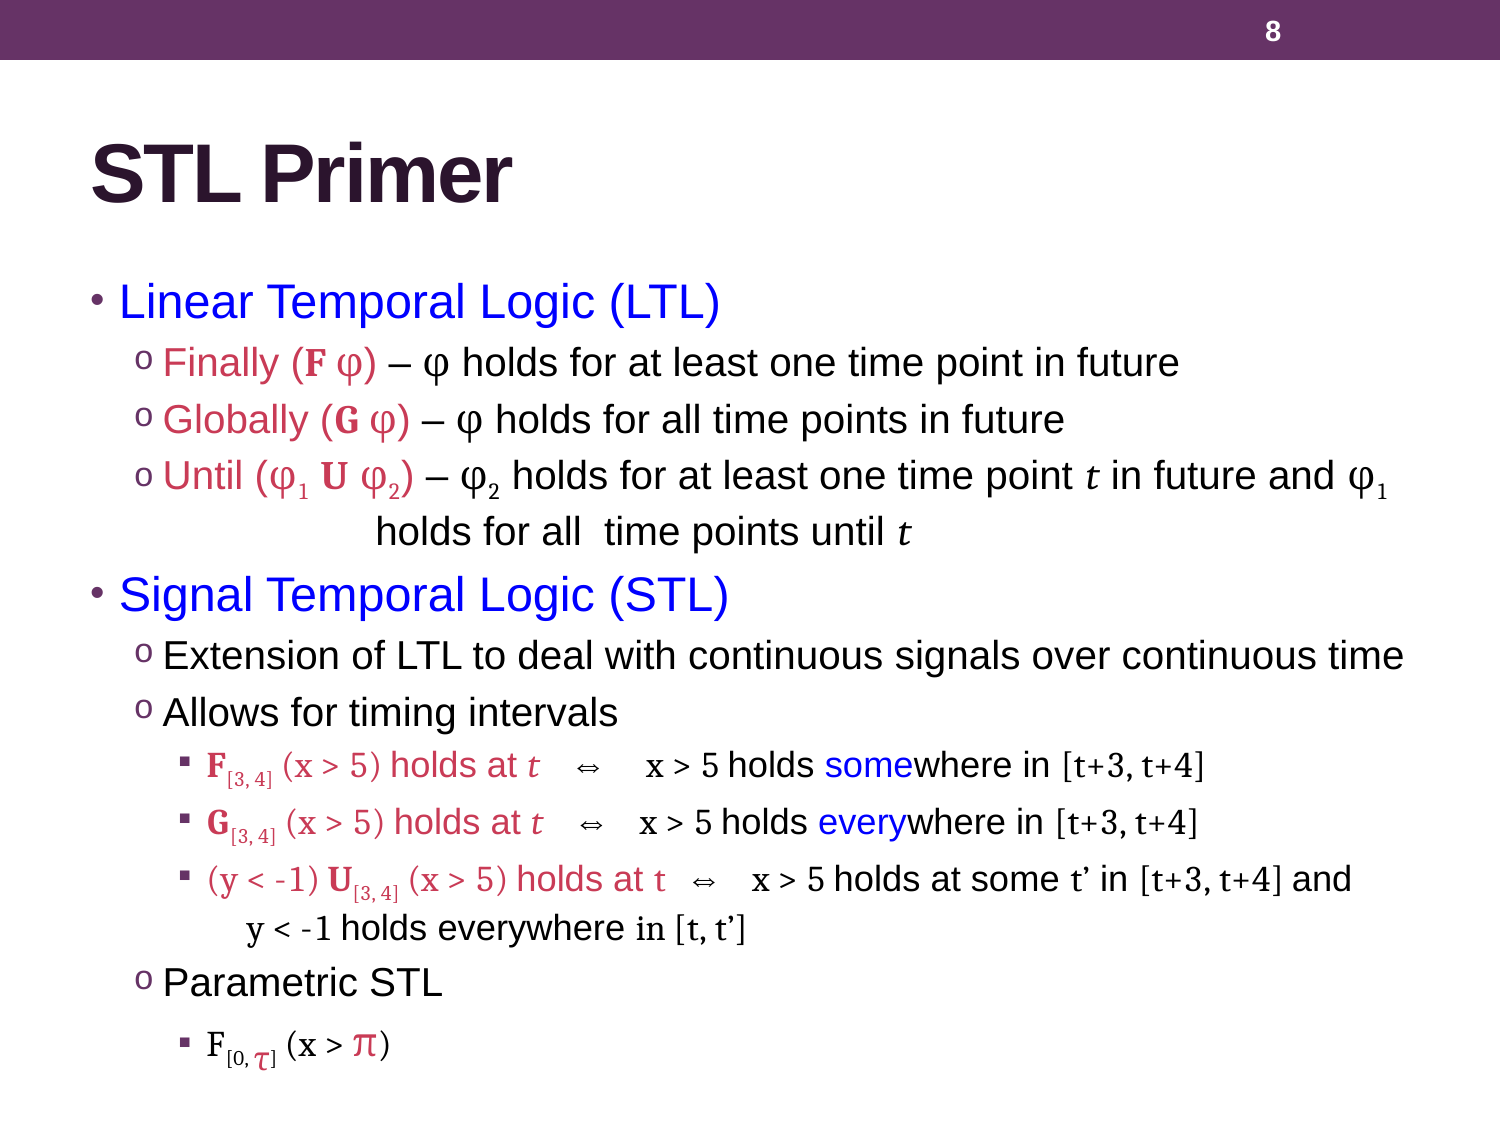

8
# STL Primer
Linear Temporal Logic (LTL)
Finally (F φ) – φ holds for at least one time point in future
Globally (G φ) – φ holds for all time points in future
Until (φ1 U φ2) – φ2 holds for at least one time point t in future and φ1    		      holds for all  time points until t
Signal Temporal Logic (STL)
Extension of LTL to deal with continuous signals over continuous time
Allows for timing intervals
F[3, 4] (x > 5) holds at t   ⇔    x > 5 holds somewhere in [t+3, t+4]
G[3, 4] (x > 5) holds at t   ⇔   x > 5 holds everywhere in [t+3, t+4]
(y < -1) U[3, 4] (x > 5) holds at t  ⇔   x > 5 holds at some t’ in [t+3, t+4] and 				          y < -1 holds everywhere in [t, t’]
Parametric STL
F[0, τ] (x > π)